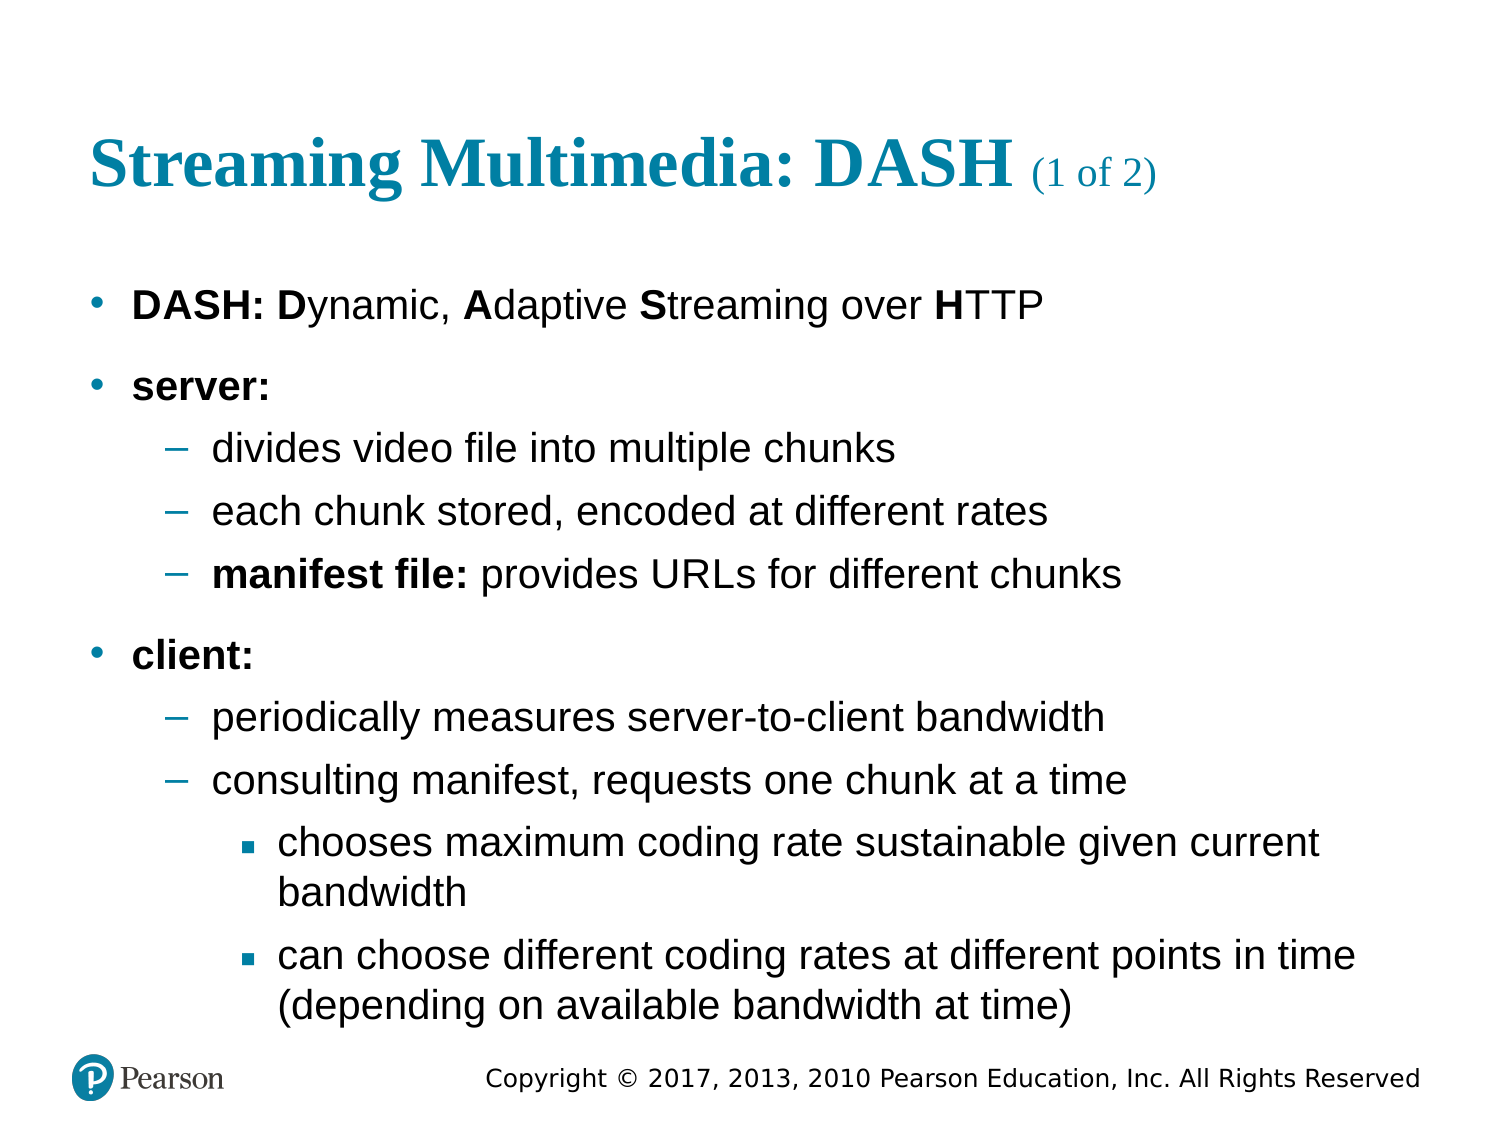

Streaming Multimedia: D A S H (1 of 2)
D A S H: Dynamic, Adaptive Streaming over H T T P
server:
divides video file into multiple chunks
each chunk stored, encoded at different rates
manifest file: provides U R L s for different chunks
client:
periodically measures server-to-client bandwidth
consulting manifest, requests one chunk at a time
chooses maximum coding rate sustainable given current bandwidth
can choose different coding rates at different points in time (depending on available bandwidth at time)